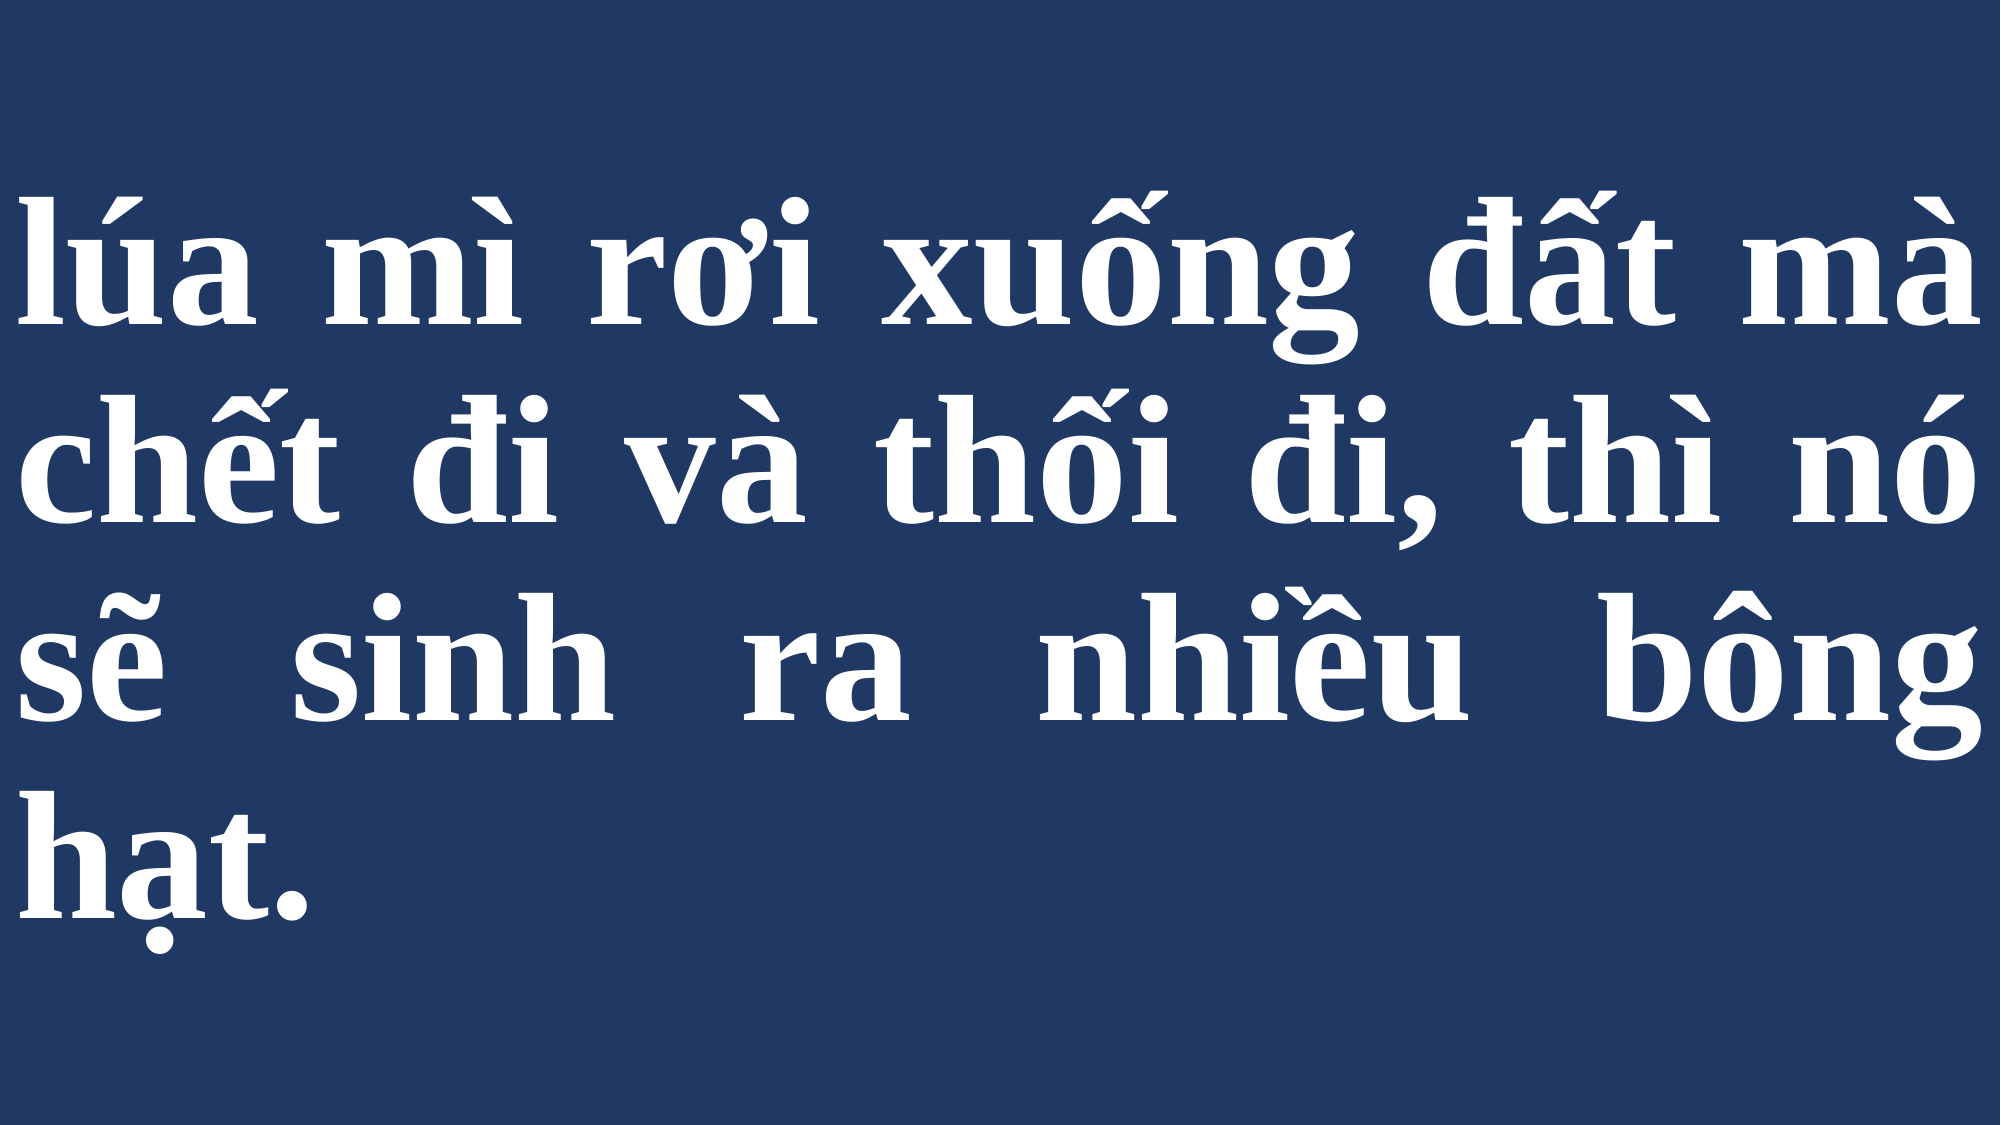

# lúa mì rơi xuống đất mà chết đi và thối đi, thì nó sẽ sinh ra nhiều bông hạt.